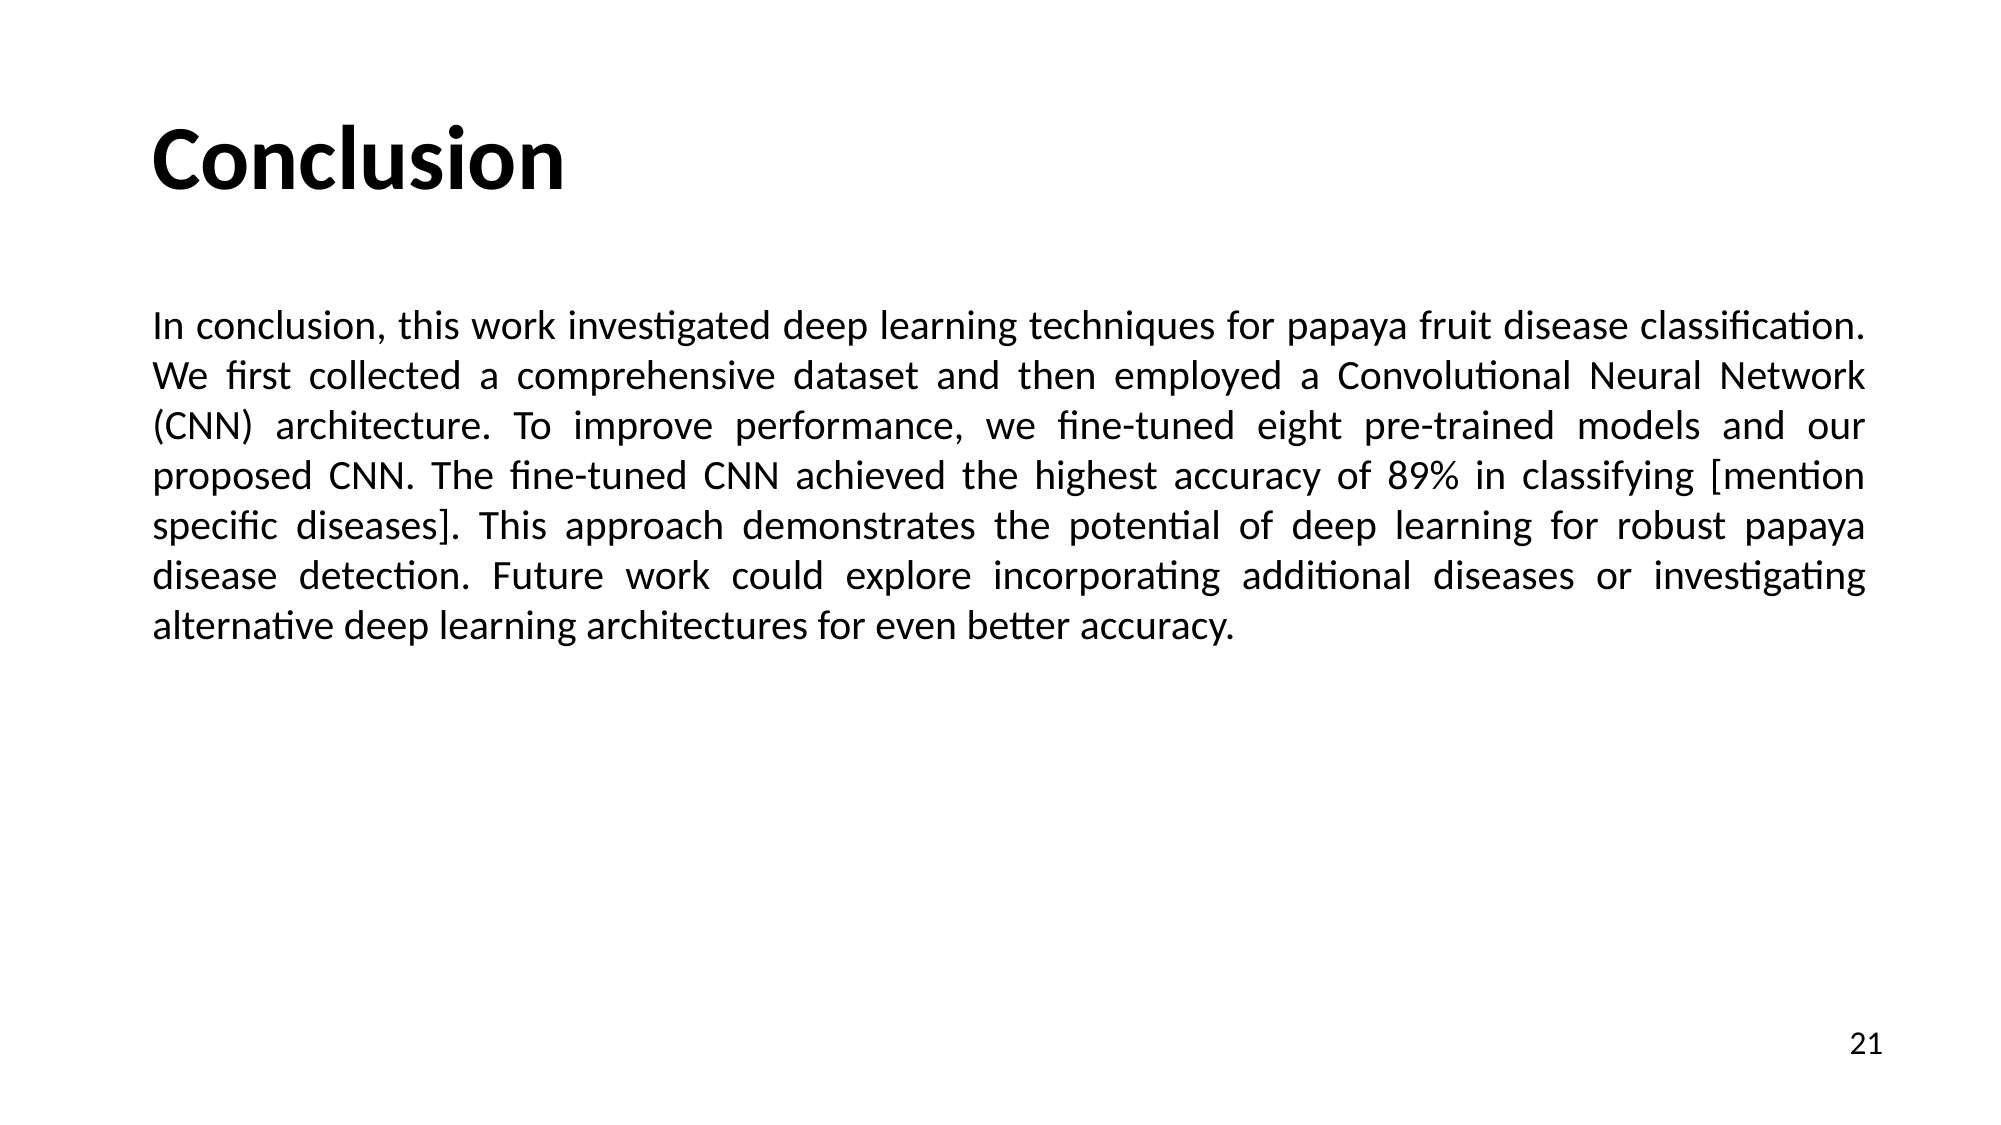

Conclusion
In conclusion, this work investigated deep learning techniques for papaya fruit disease classification. We first collected a comprehensive dataset and then employed a Convolutional Neural Network (CNN) architecture. To improve performance, we fine-tuned eight pre-trained models and our proposed CNN. The fine-tuned CNN achieved the highest accuracy of 89% in classifying [mention specific diseases]. This approach demonstrates the potential of deep learning for robust papaya disease detection. Future work could explore incorporating additional diseases or investigating alternative deep learning architectures for even better accuracy.
21